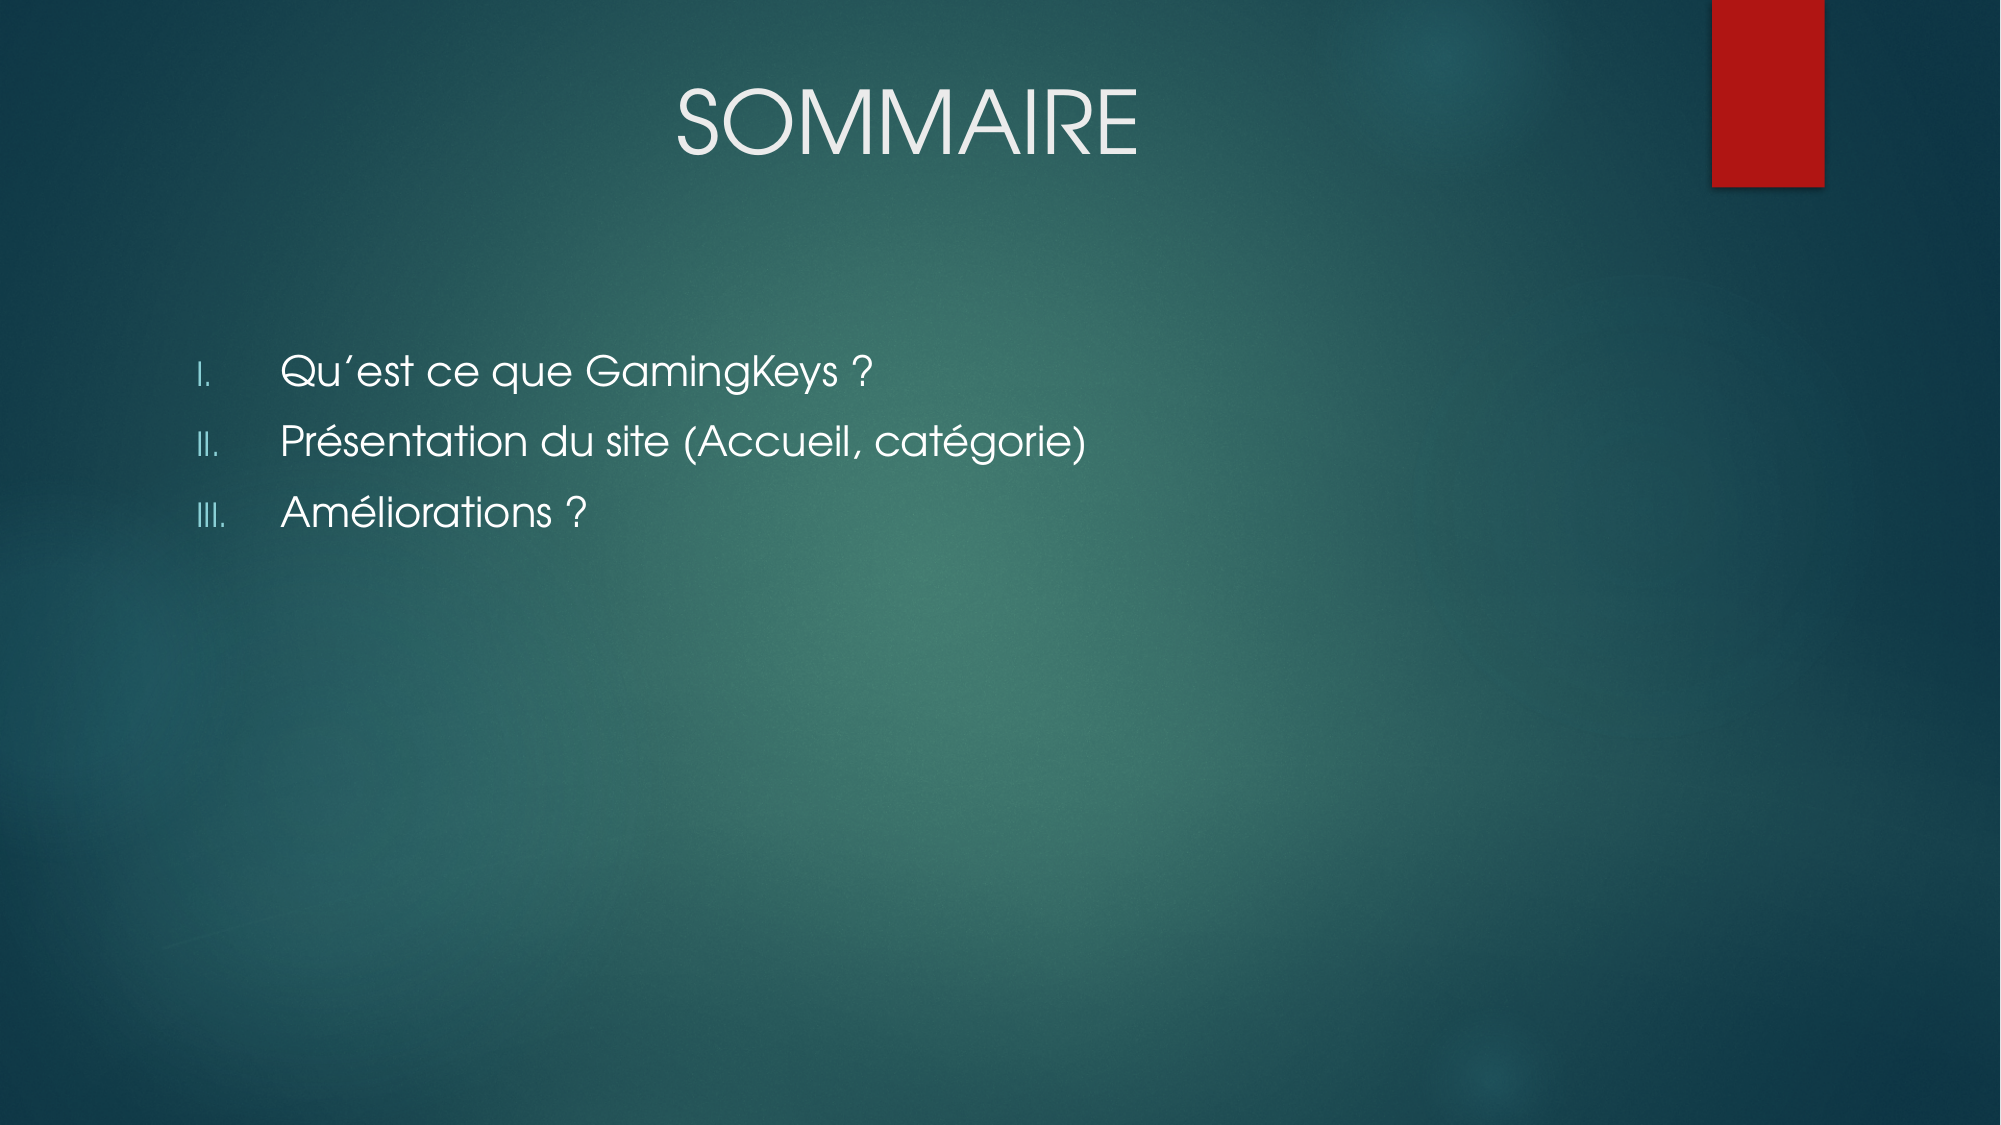

# SOMMAIRE
Qu’est ce que GamingKeys ?
Présentation du site (Accueil, catégorie)
Améliorations ?